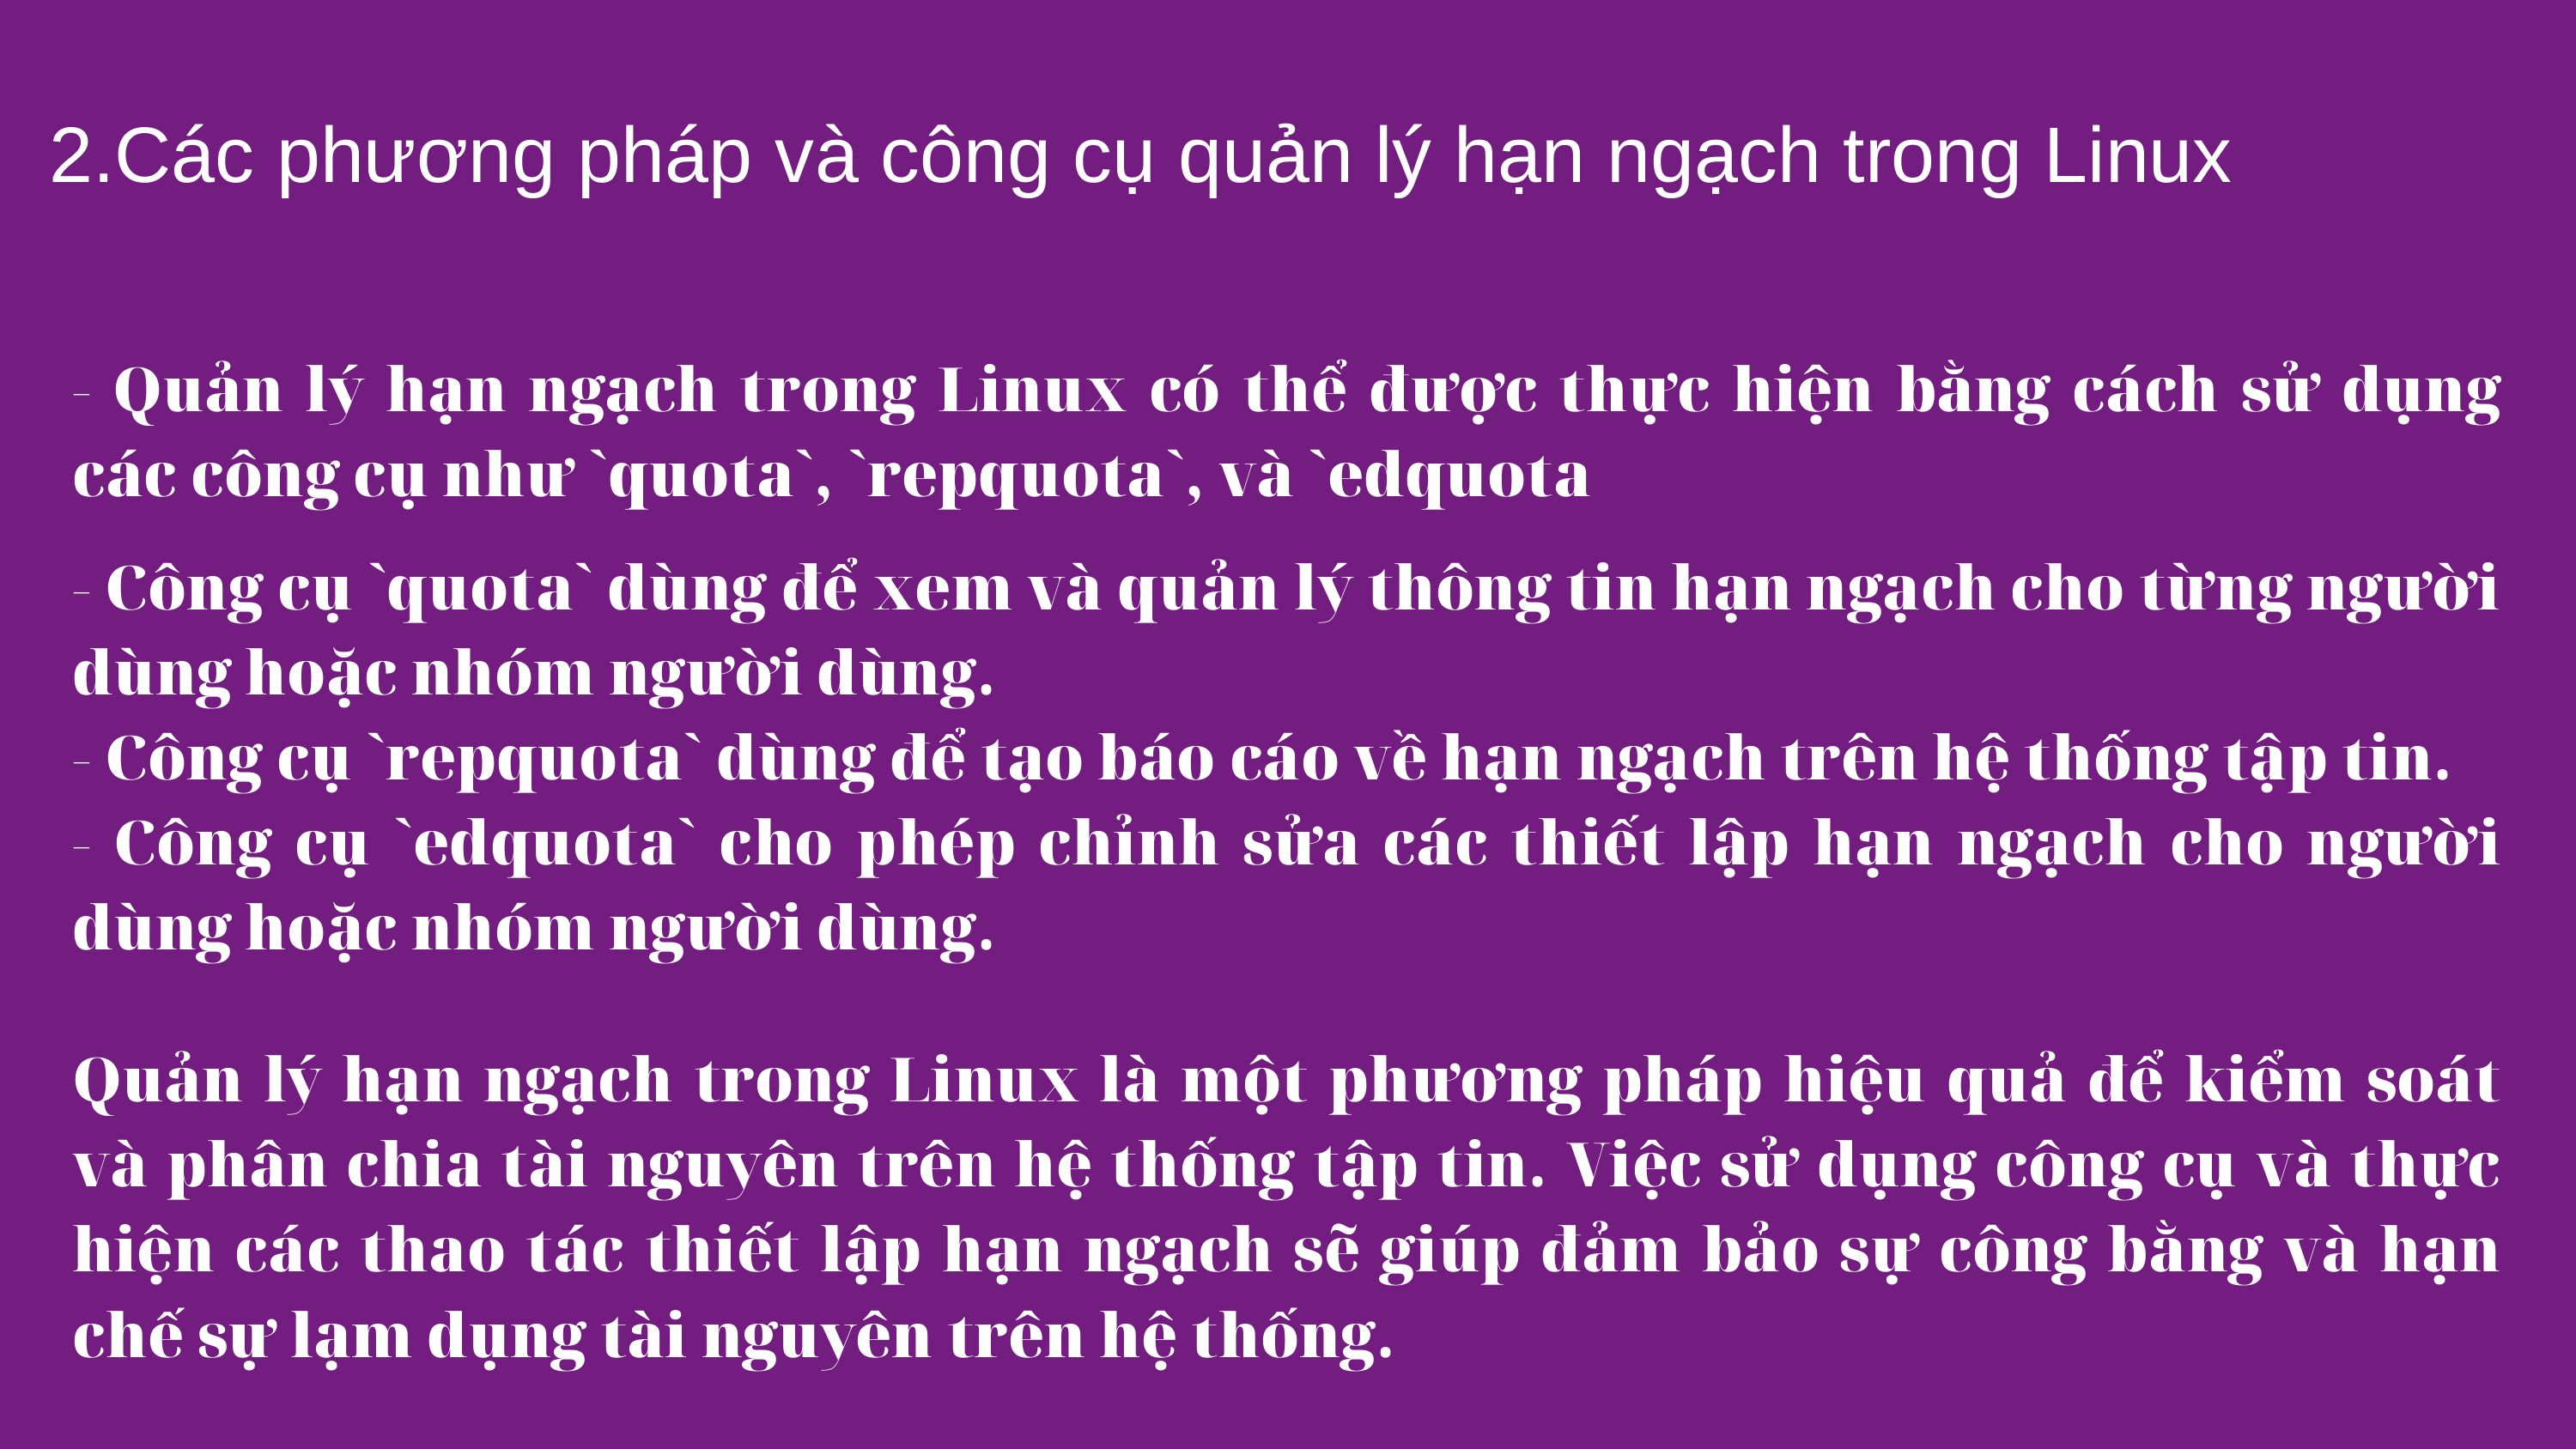

2.Các phương pháp và công cụ quản lý hạn ngạch trong Linux
- Quản lý hạn ngạch trong Linux có thể được thực hiện bằng cách sử dụng các công cụ như `quota`, `repquota`, và `edquota
- Công cụ `quota` dùng để xem và quản lý thông tin hạn ngạch cho từng người dùng hoặc nhóm người dùng.
- Công cụ `repquota` dùng để tạo báo cáo về hạn ngạch trên hệ thống tập tin.
- Công cụ `edquota` cho phép chỉnh sửa các thiết lập hạn ngạch cho người dùng hoặc nhóm người dùng.

Quản lý hạn ngạch trong Linux là một phương pháp hiệu quả để kiểm soát và phân chia tài nguyên trên hệ thống tập tin. Việc sử dụng công cụ và thực hiện các thao tác thiết lập hạn ngạch sẽ giúp đảm bảo sự công bằng và hạn chế sự lạm dụng tài nguyên trên hệ thống.